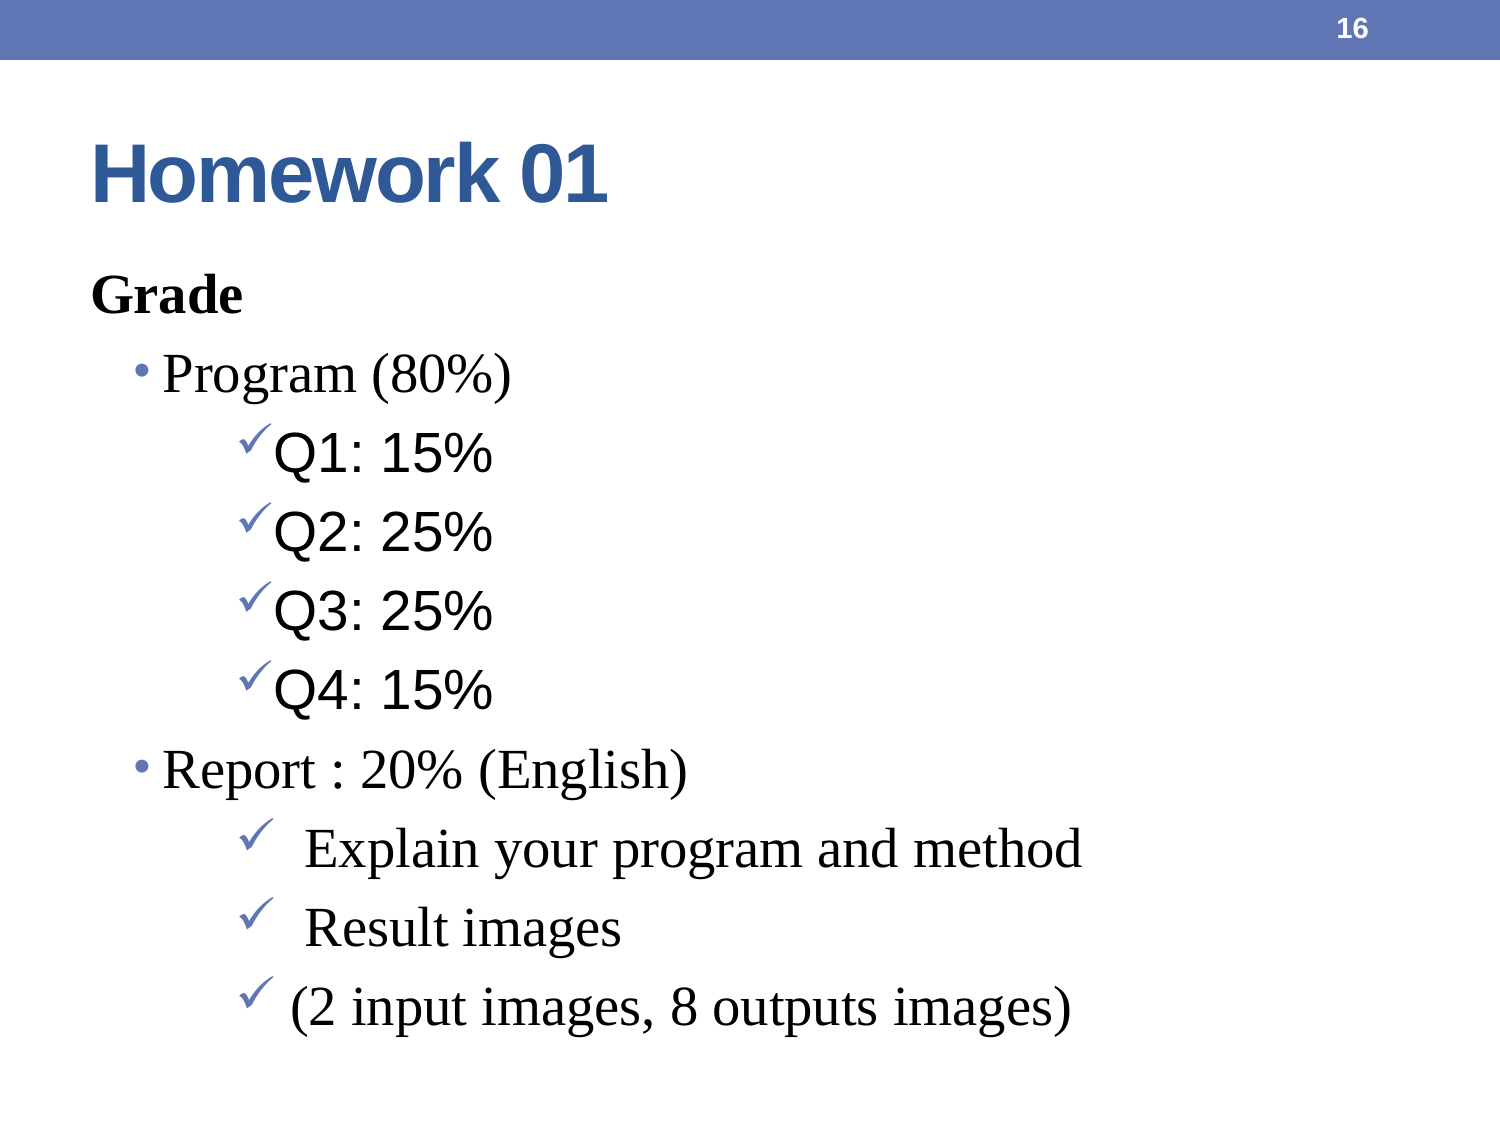

16
# Homework 01
Grade
Program (80%)
Q1: 15%
Q2: 25%
Q3: 25%
Q4: 15%
Report : 20% (English)
 Explain your program and method
 Result images
(2 input images, 8 outputs images)